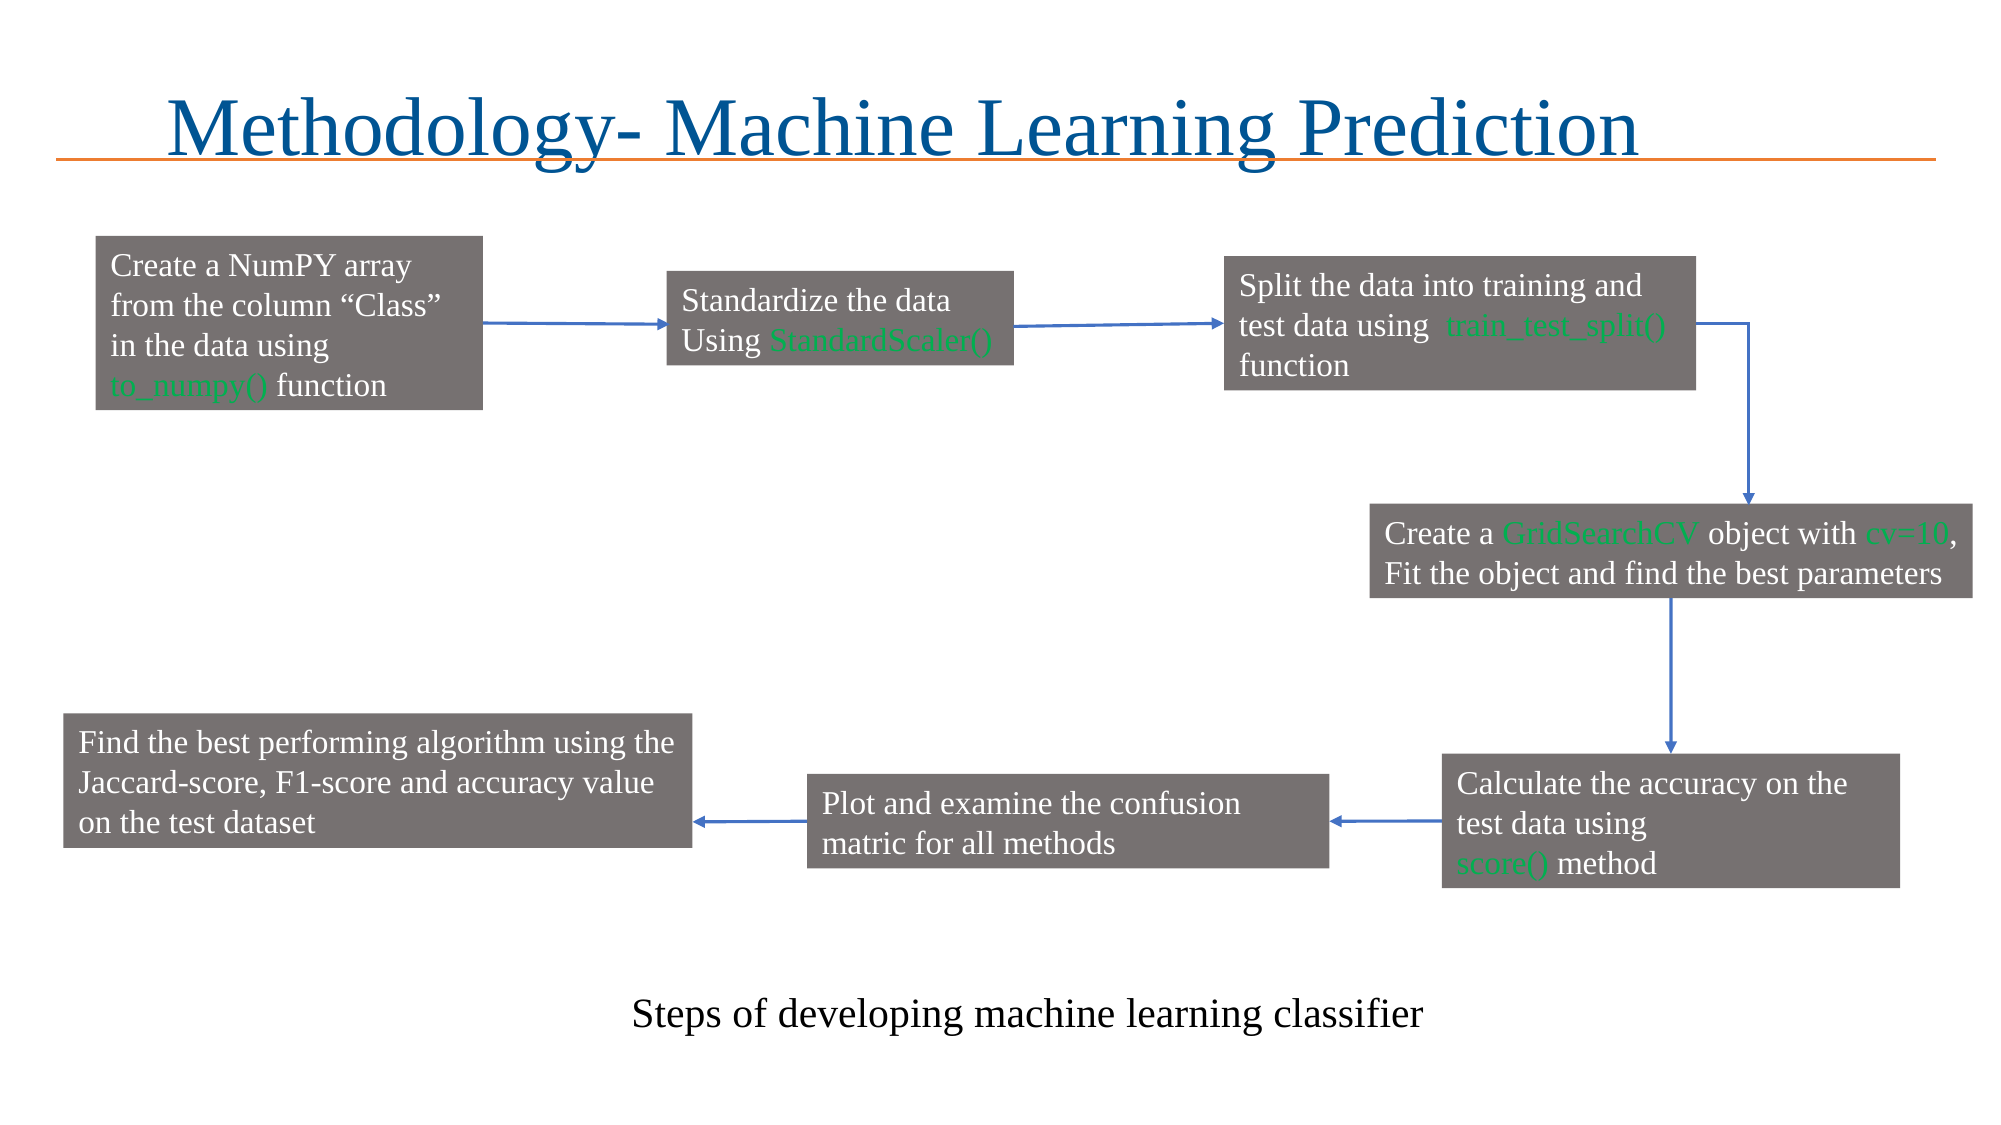

# Methodology- Machine Learning Prediction
Create a NumPY array from the column “Class” in the data using to_numpy() function
Split the data into training and test data using  train_test_split() function
Standardize the data
Using StandardScaler()
Create a GridSearchCV object with cv=10,
Fit the object and find the best parameters
Find the best performing algorithm using the
Jaccard-score, F1-score and accuracy value on the test dataset
Calculate the accuracy on the test data using
score() method
Plot and examine the confusion matric for all methods
Steps of developing machine learning classifier